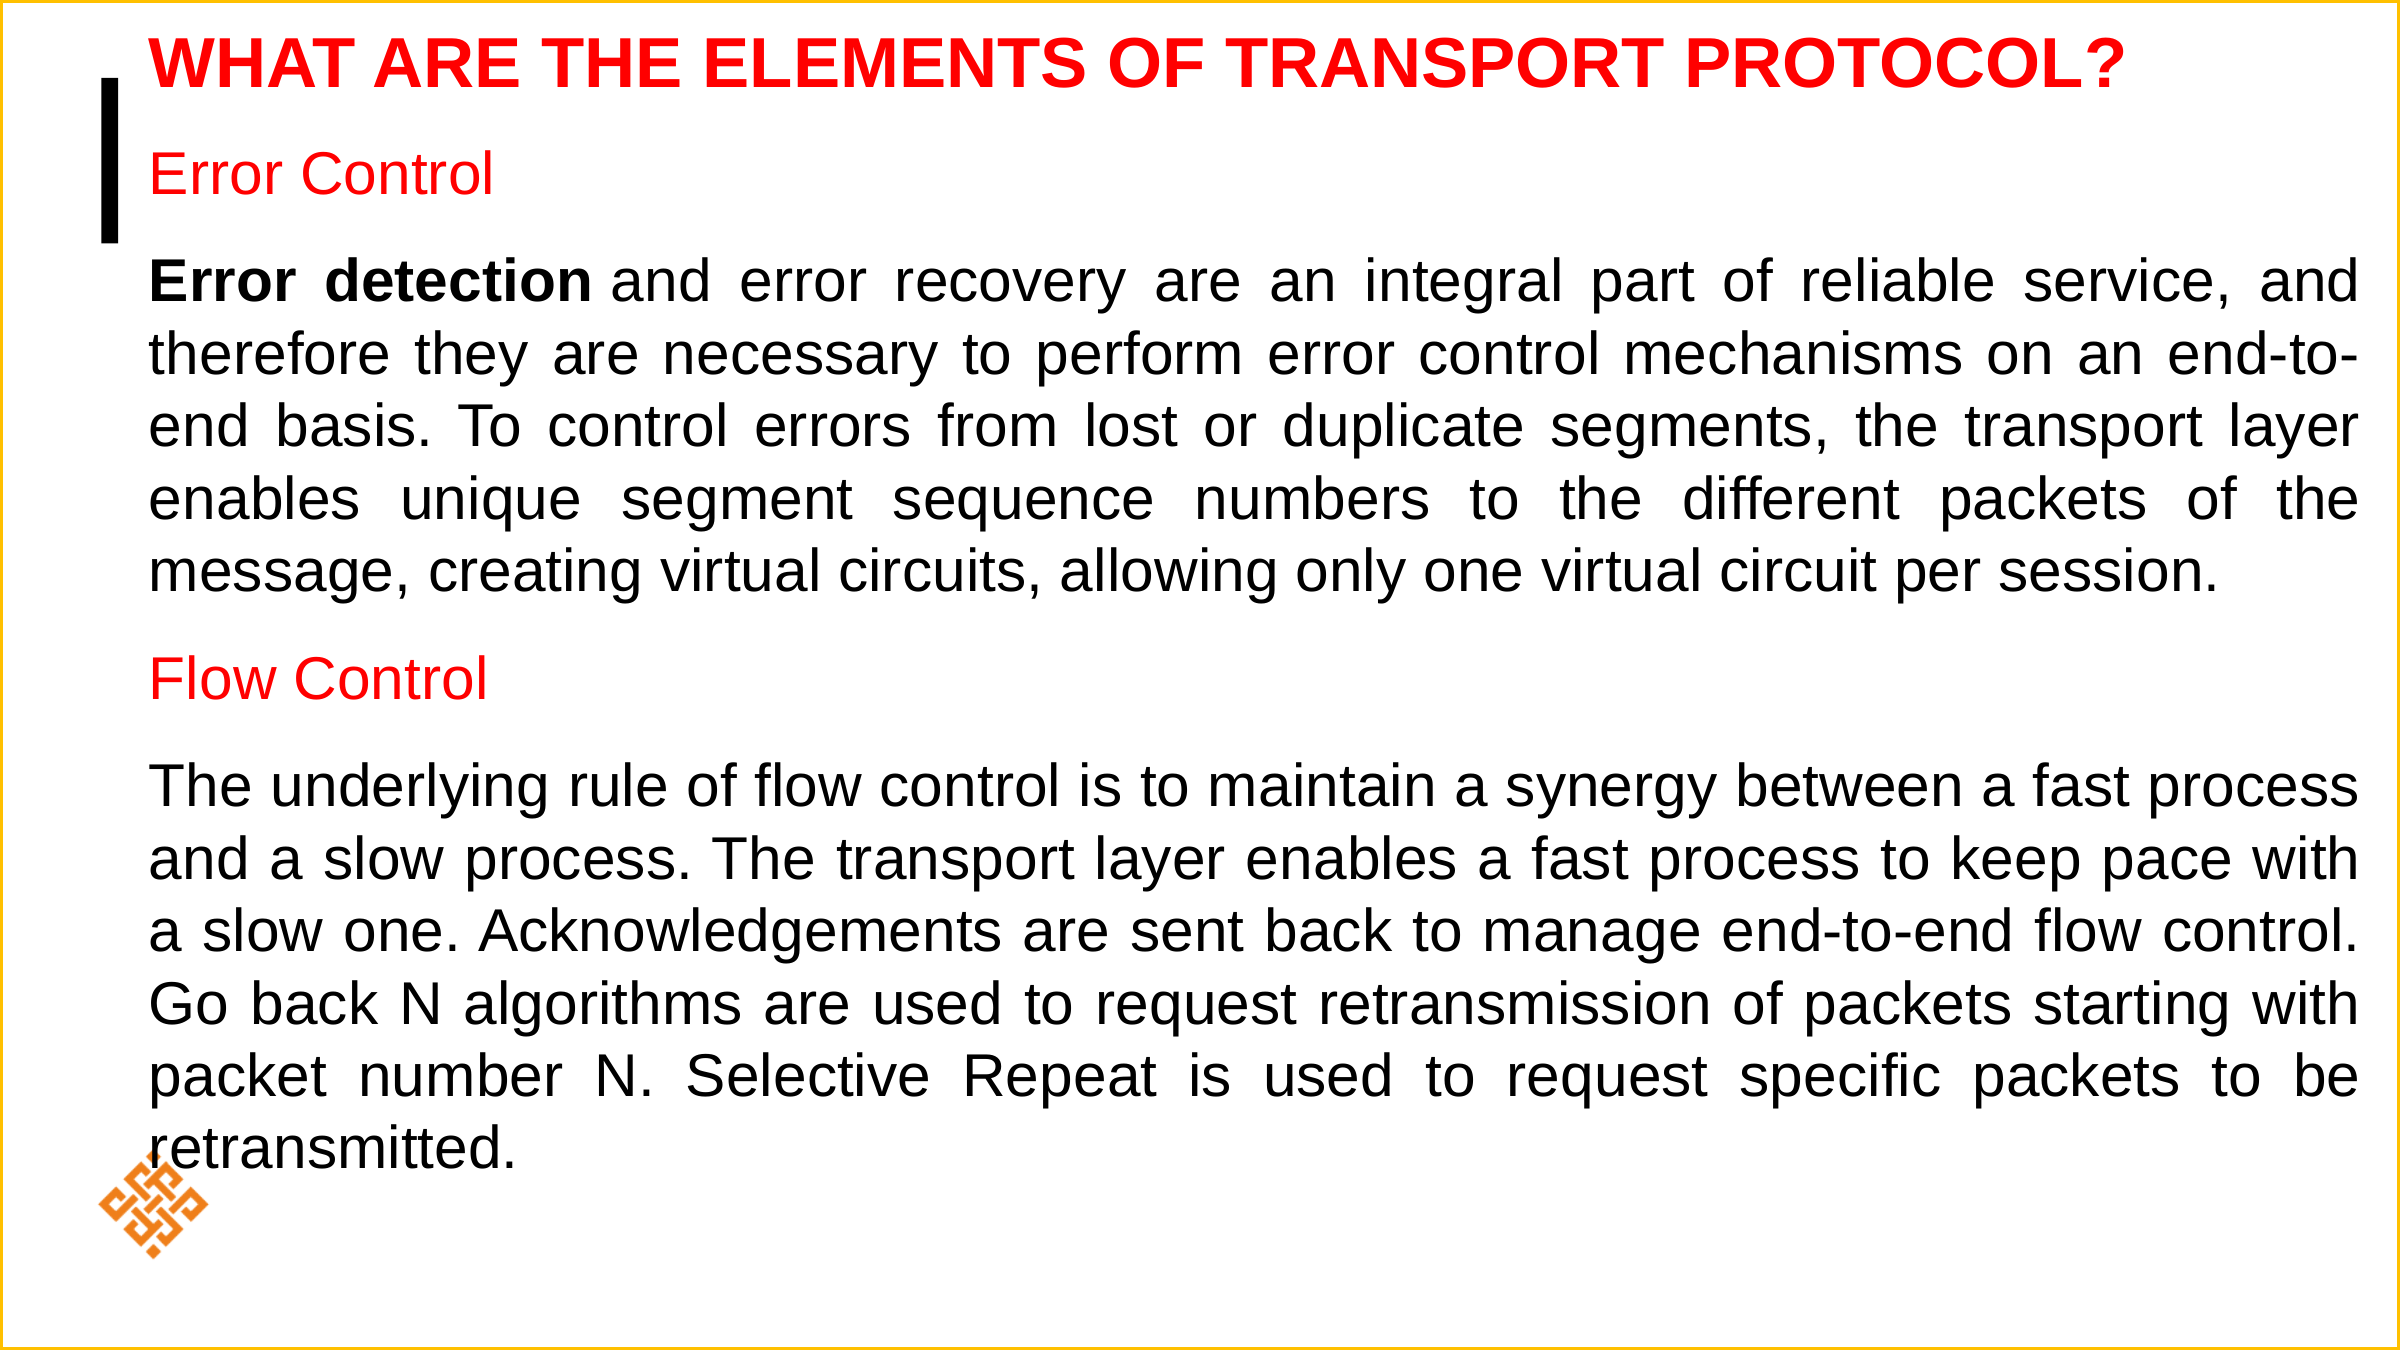

# What are the elements of Transport Protocol?
Error Control
Error detection and error recovery are an integral part of reliable service, and therefore they are necessary to perform error control mechanisms on an end-to-end basis. To control errors from lost or duplicate segments, the transport layer enables unique segment sequence numbers to the different packets of the message, creating virtual circuits, allowing only one virtual circuit per session.
Flow Control
The underlying rule of flow control is to maintain a synergy between a fast process and a slow process. The transport layer enables a fast process to keep pace with a slow one. Acknowledgements are sent back to manage end-to-end flow control. Go back N algorithms are used to request retransmission of packets starting with packet number N. Selective Repeat is used to request specific packets to be retransmitted.